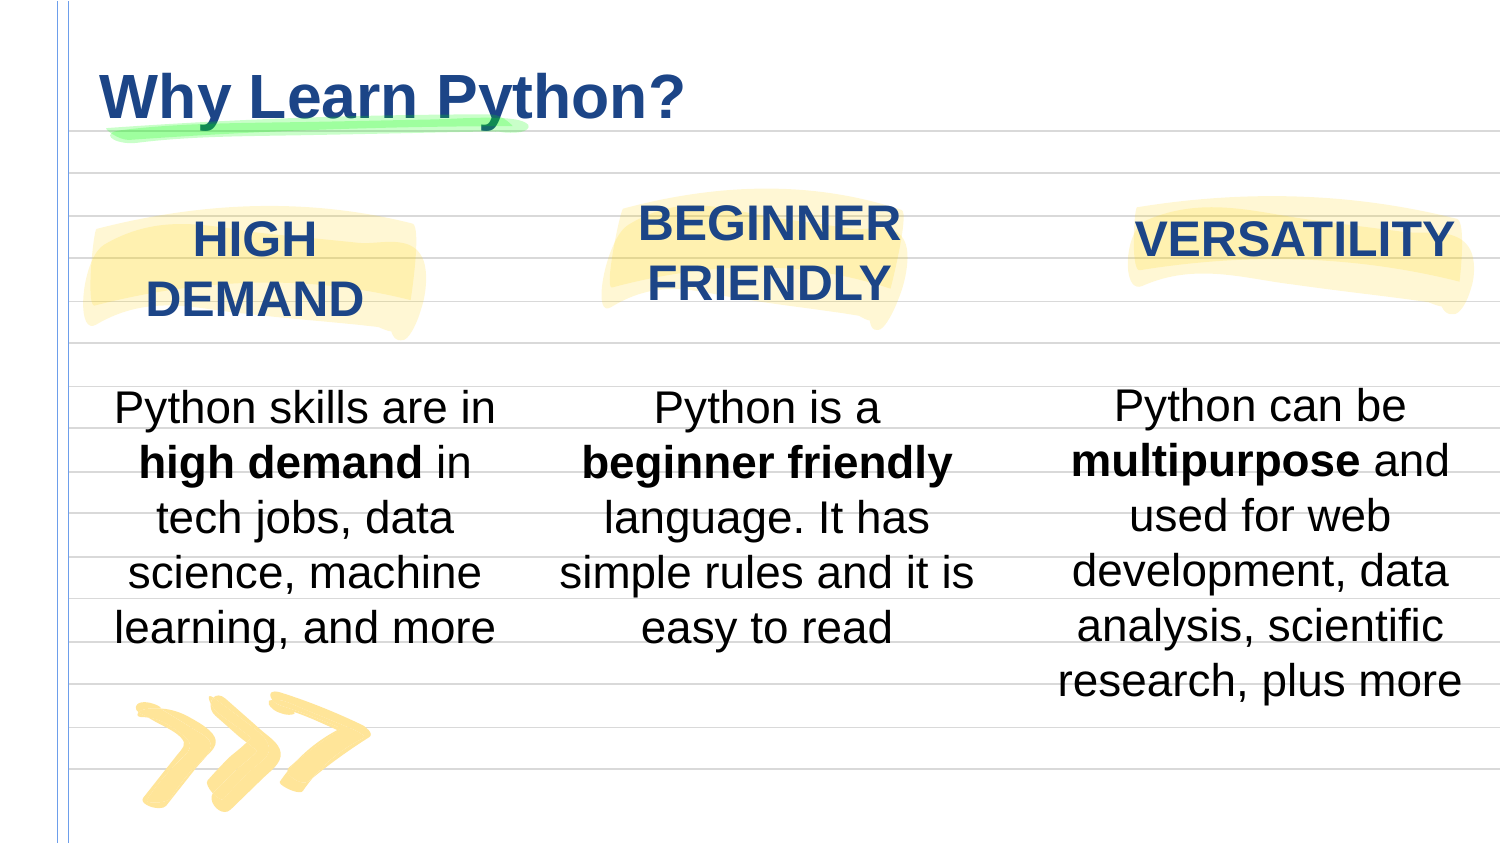

# Why Learn Python?

BEGINNER FRIENDLY

HIGH DEMAND
VERSATILITY
Python can be multipurpose and used for web development, data analysis, scientific research, plus more
Python is a beginner friendly language. It has simple rules and it is easy to read
Python skills are in high demand in tech jobs, data science, machine learning, and more